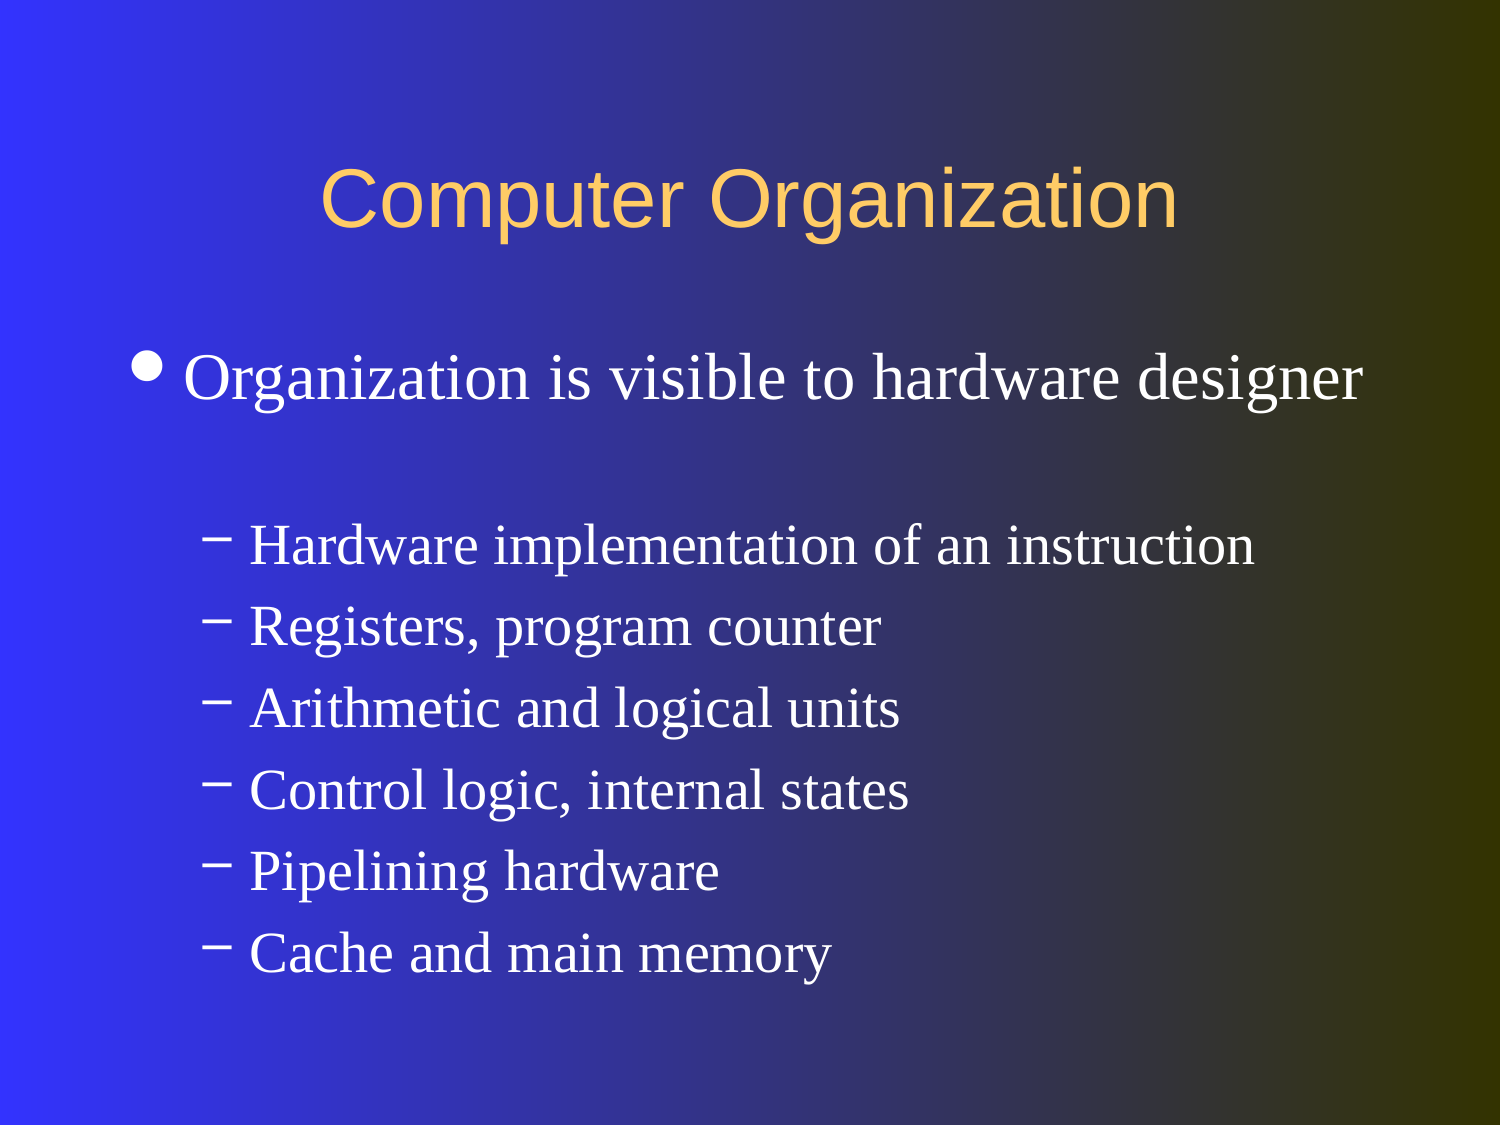

# Computer Organization
Organization is visible to hardware designer

Hardware implementation of an instruction
Registers, program counter
Arithmetic and logical units
Control logic, internal states
Pipelining hardware
Cache and main memory